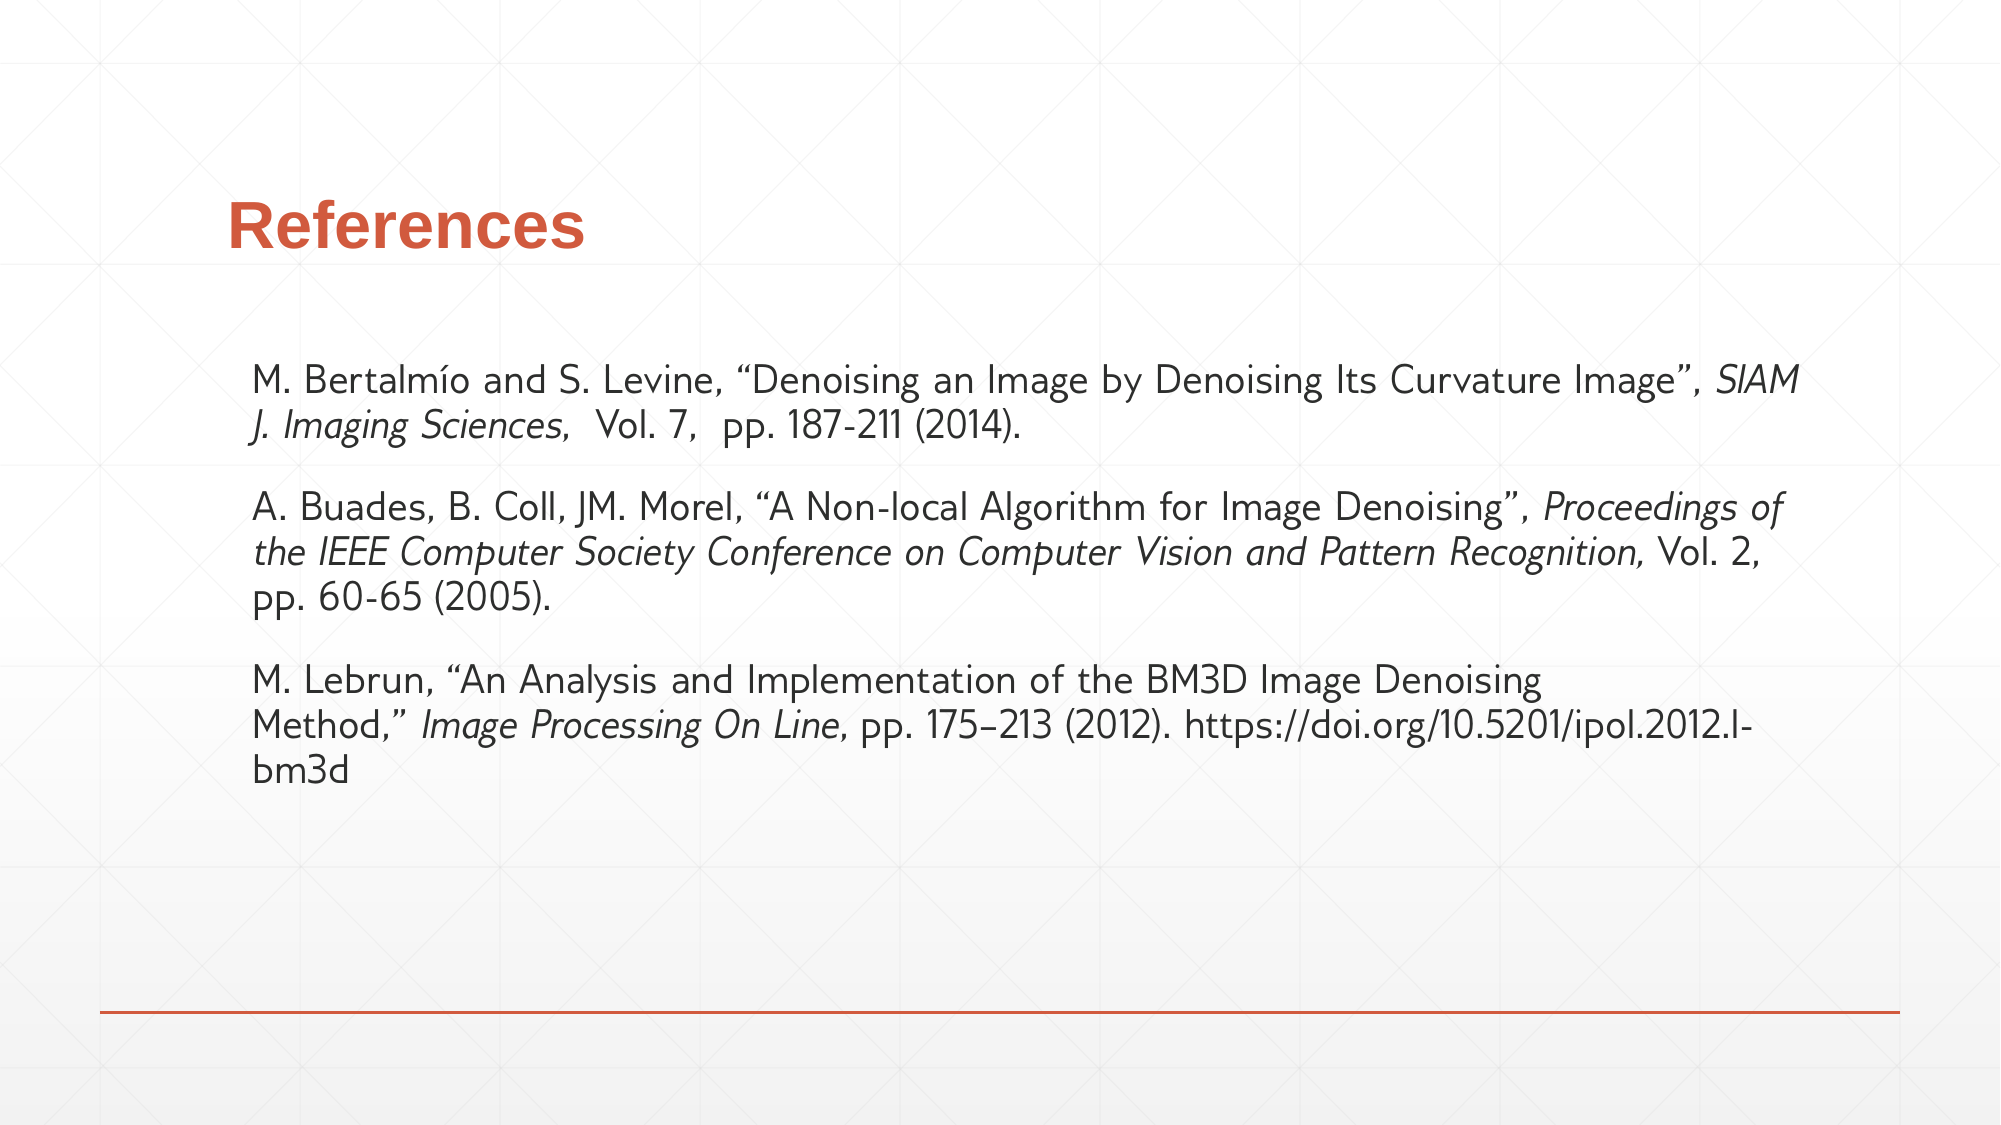

# References

M. Bertalmío and S. Levine, “Denoising an Image by Denoising Its Curvature Image”, SIAM J. Imaging Sciences,  Vol. 7,  pp. 187-211 (2014).
A. Buades, B. Coll, JM. Morel, “A Non-local Algorithm for Image Denoising”, Proceedings of the IEEE Computer Society Conference on Computer Vision and Pattern Recognition, Vol. 2, pp. 60-65 (2005).
M. Lebrun, “An Analysis and Implementation of the BM3D Image Denoising Method,” Image Processing On Line, pp. 175–213 (2012). https://doi.org/10.5201/ipol.2012.l-bm3d